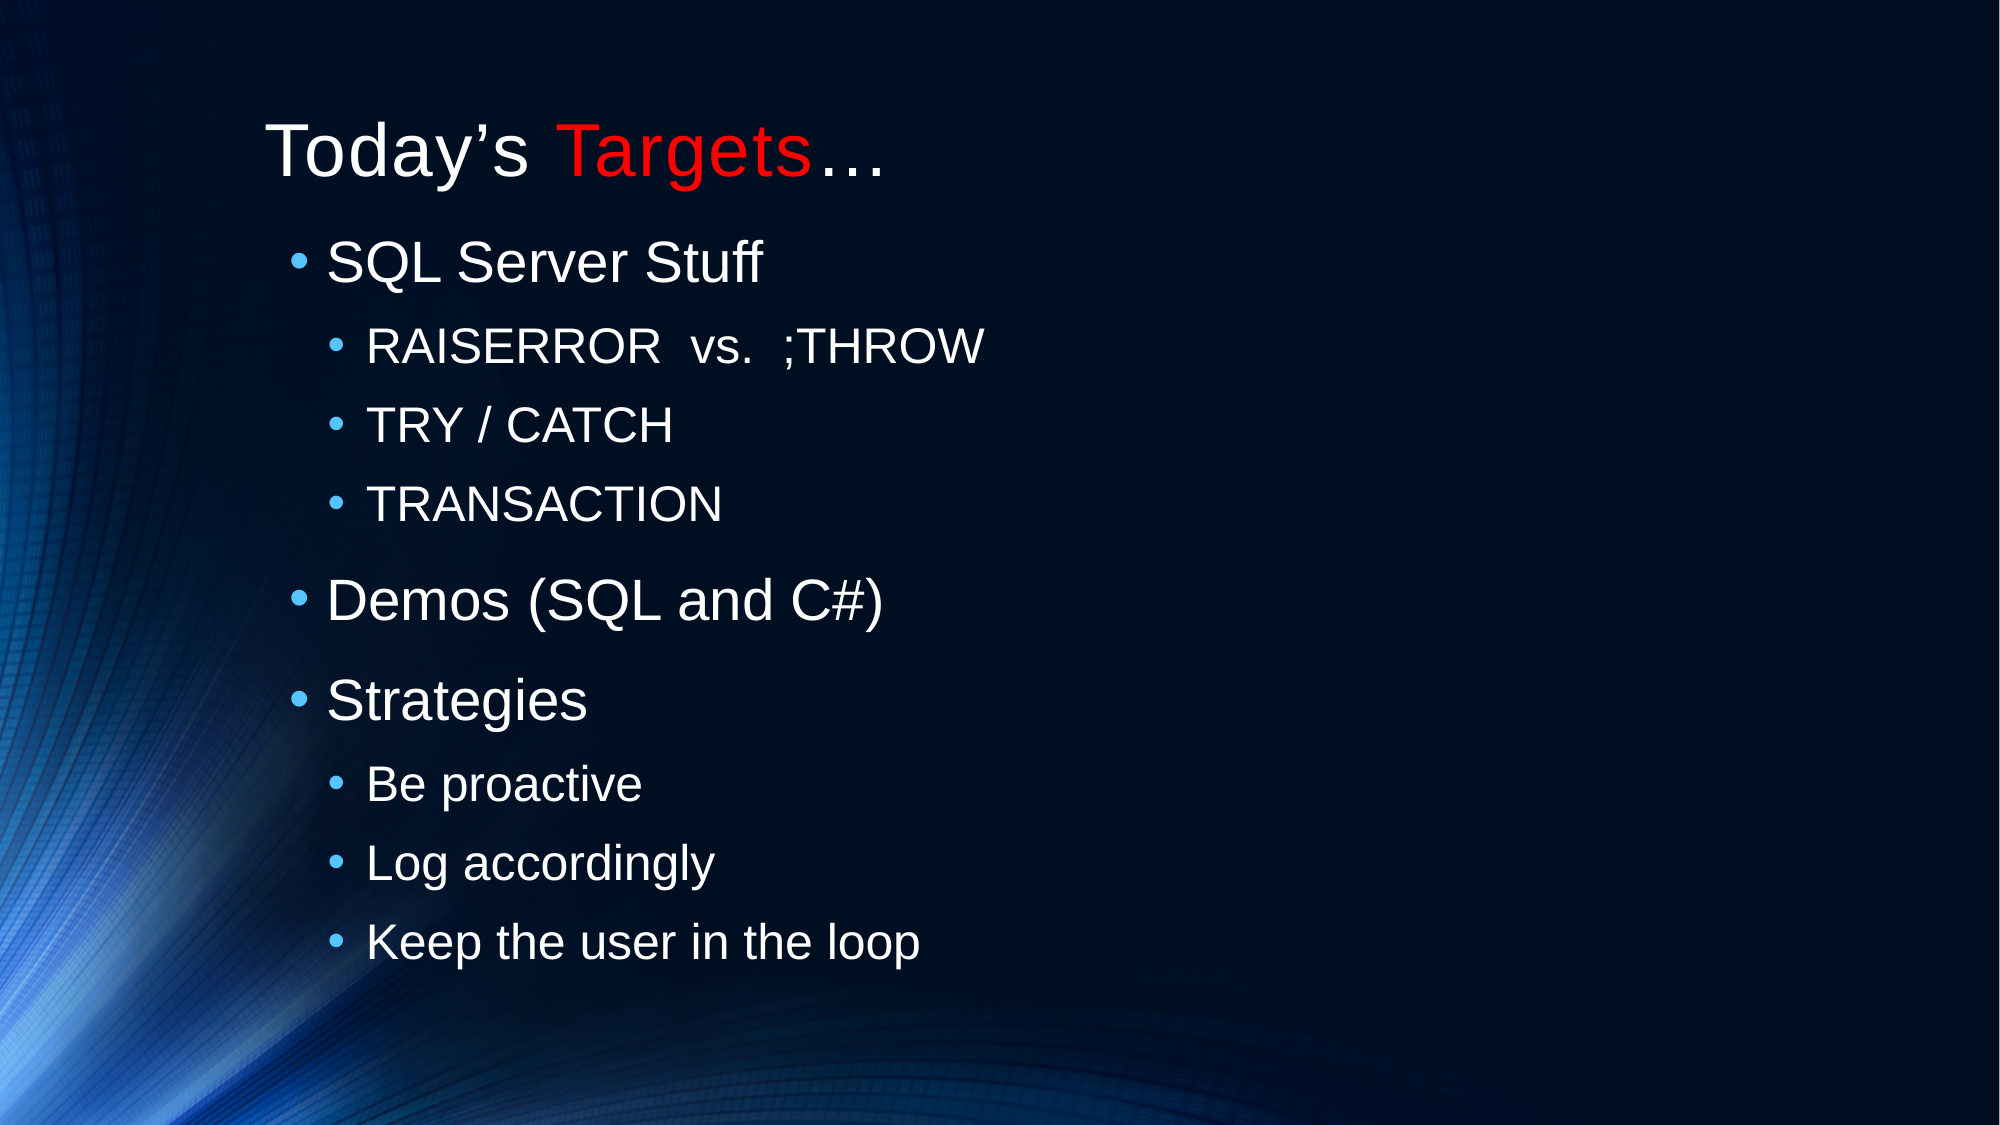

# Today’s Targets…
SQL Server Stuff
RAISERROR  vs.  ;THROW
TRY / CATCH
TRANSACTION
Demos (SQL and C#)
Strategies
Be proactive
Log accordingly
Keep the user in the loop